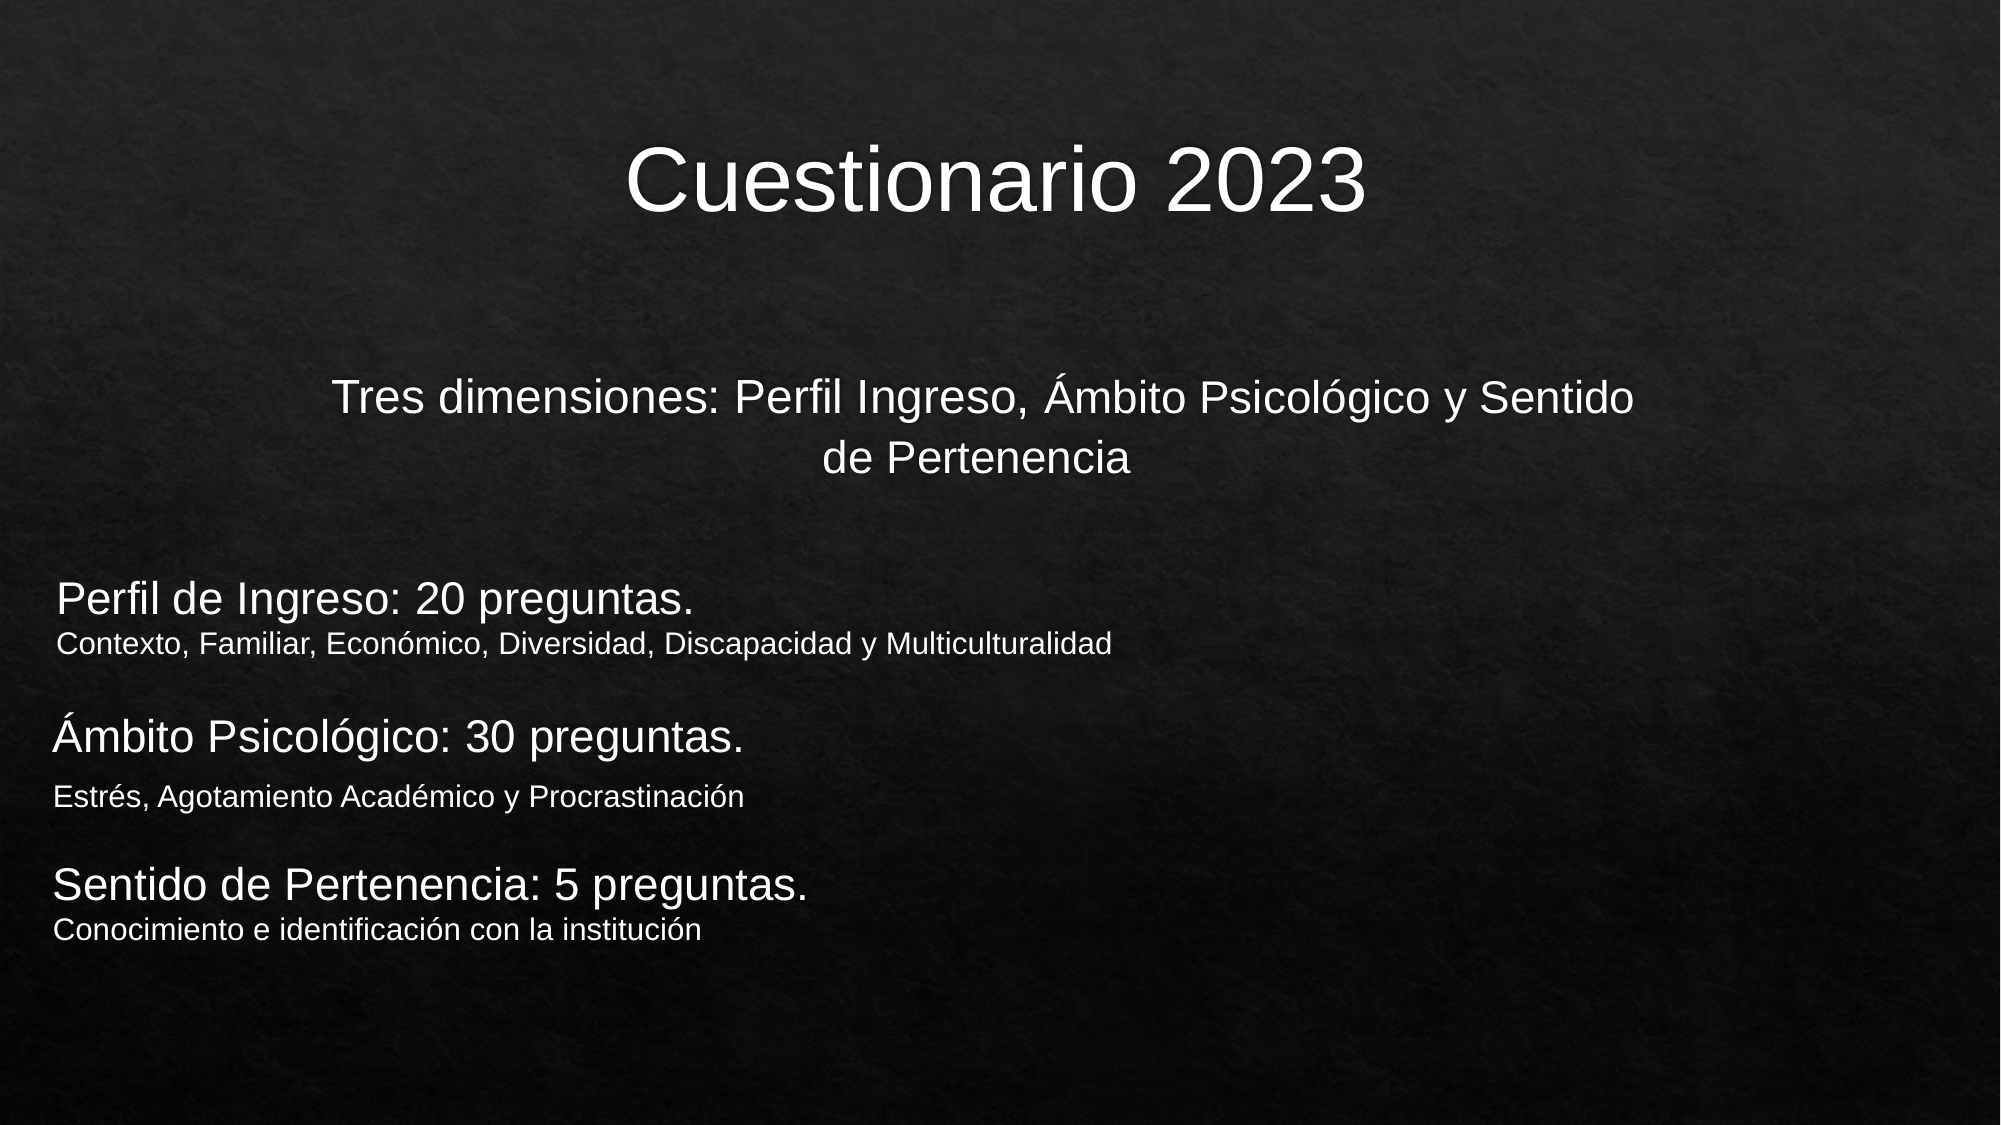

# Cuestionario 2023
Tres dimensiones: Perfil Ingreso, Ámbito Psicológico y Sentido de Pertenencia
Perfil de Ingreso: 20 preguntas.
Contexto, Familiar, Económico, Diversidad, Discapacidad y Multiculturalidad
Ámbito Psicológico: 30 preguntas.
Estrés, Agotamiento Académico y Procrastinación
Sentido de Pertenencia: 5 preguntas.
Conocimiento e identificación con la institución